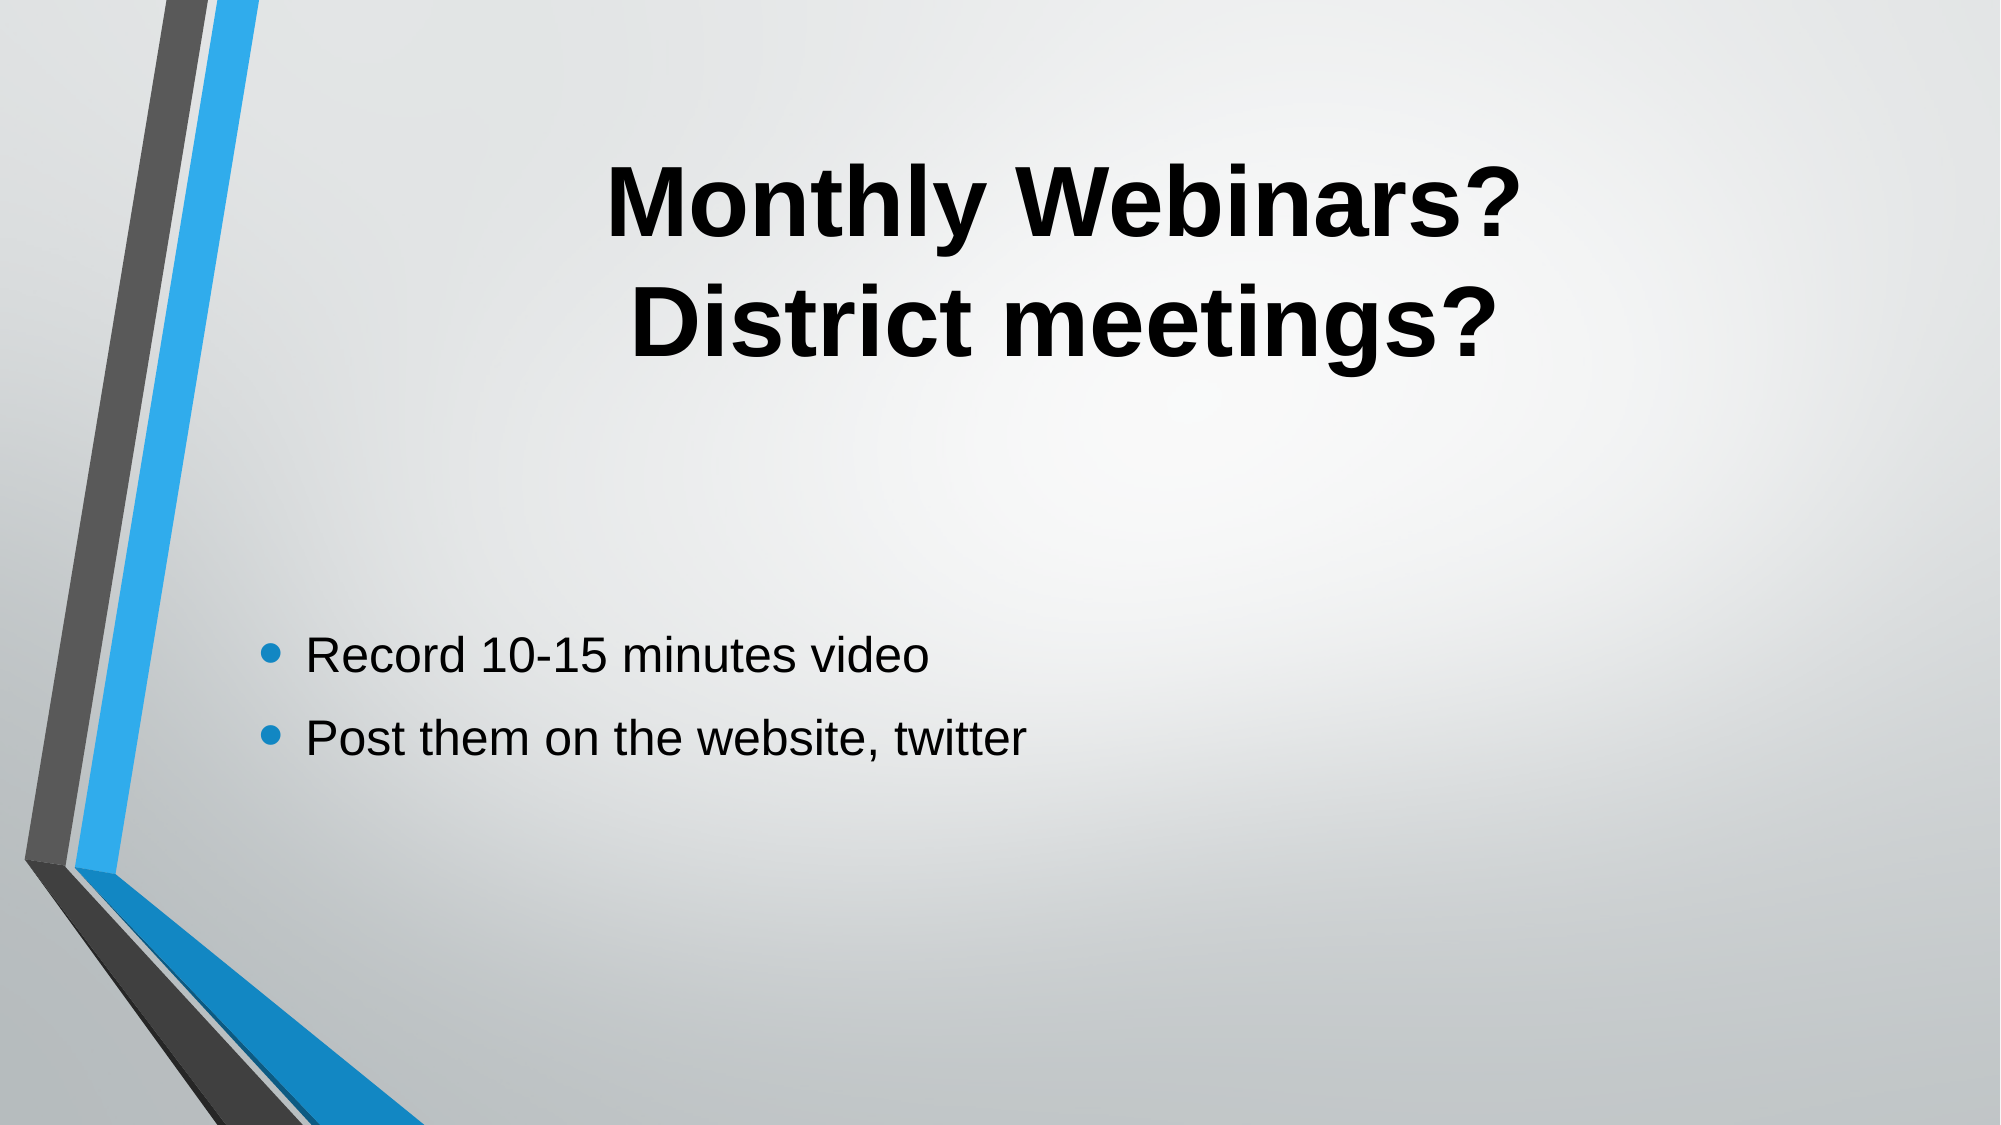

# Monthly Webinars? District meetings?
Record 10-15 minutes video
Post them on the website, twitter